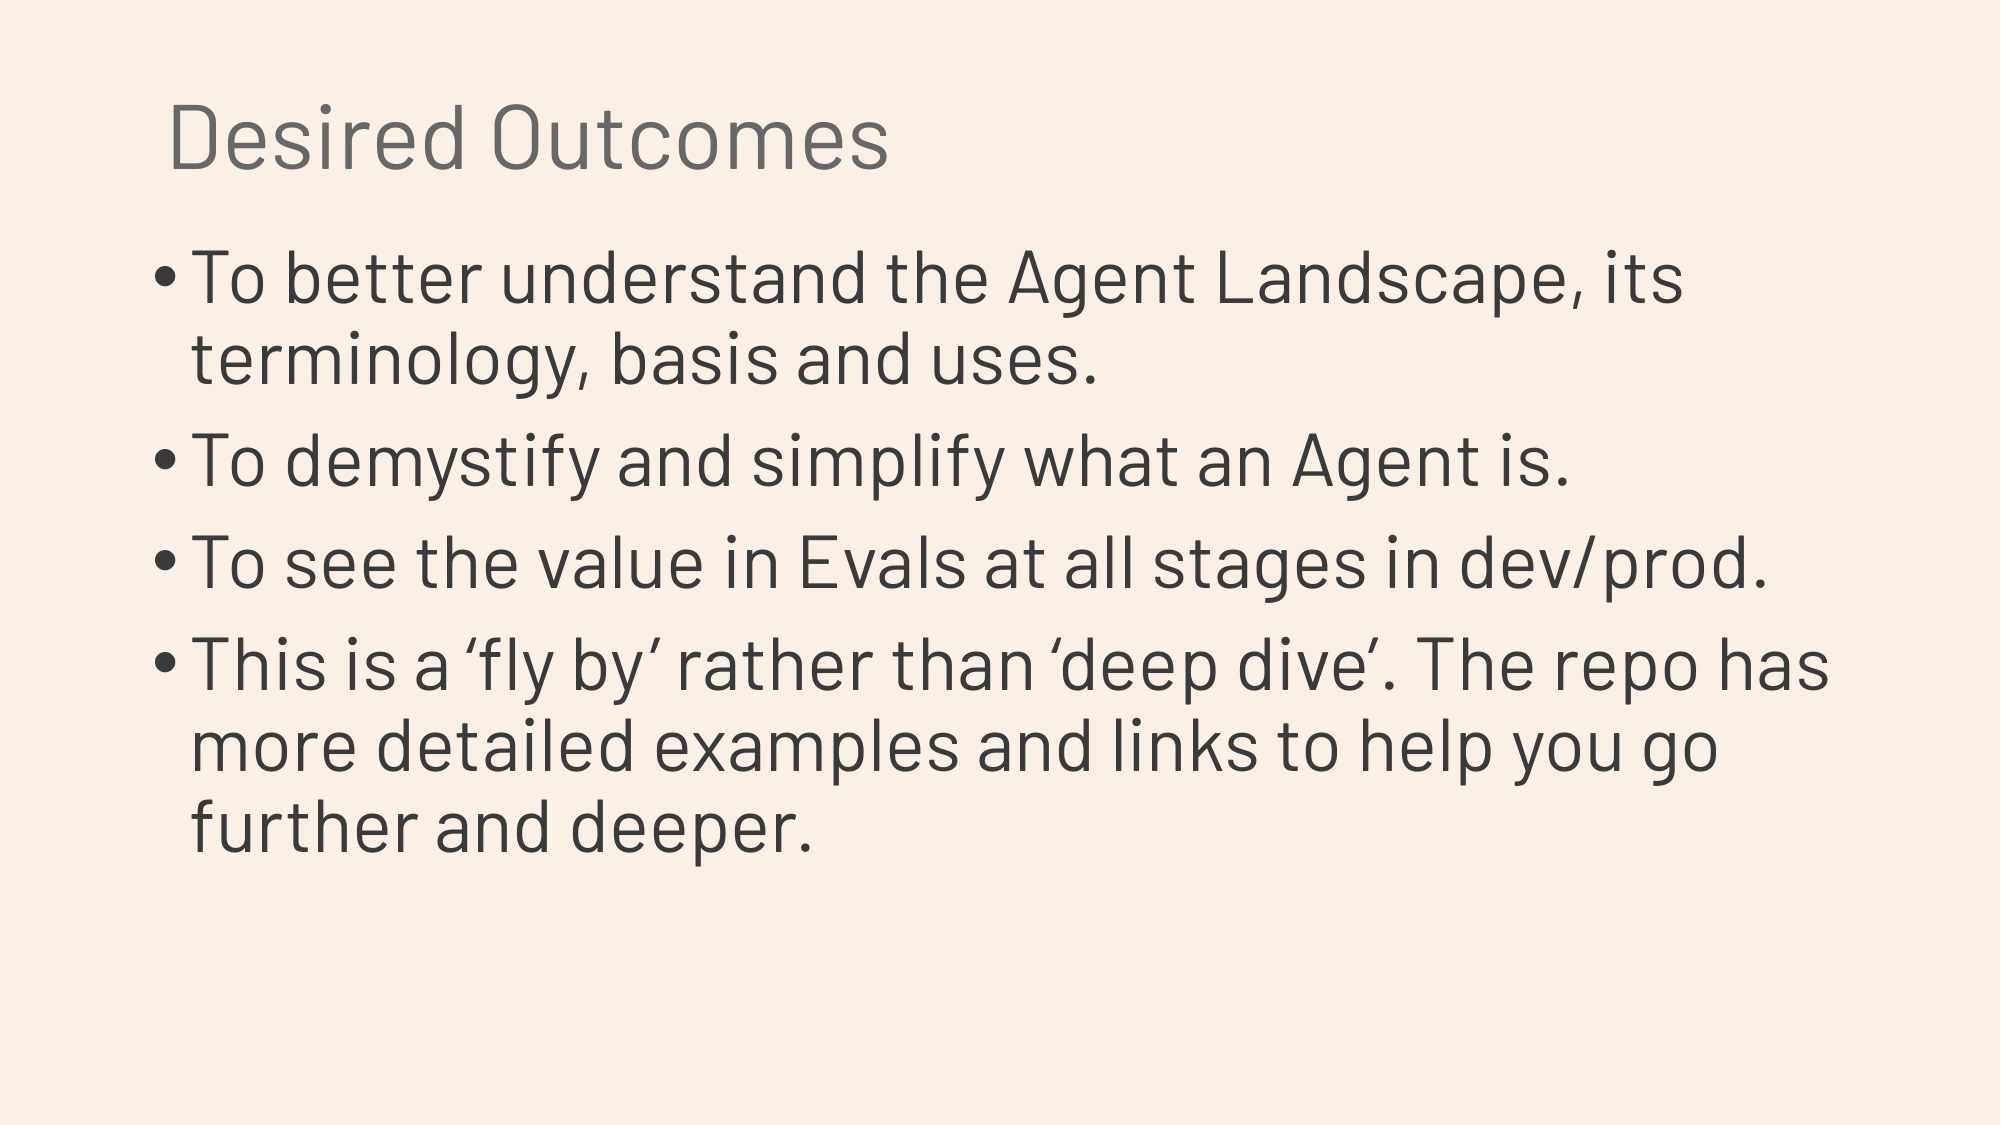

# Desired Outcomes
To better understand the Agent Landscape, its terminology, basis and uses.
To demystify and simplify what an Agent is.
To see the value in Evals at all stages in dev/prod.
This is a ‘fly by’ rather than ‘deep dive’. The repo has more detailed examples and links to help you go  further and deeper.